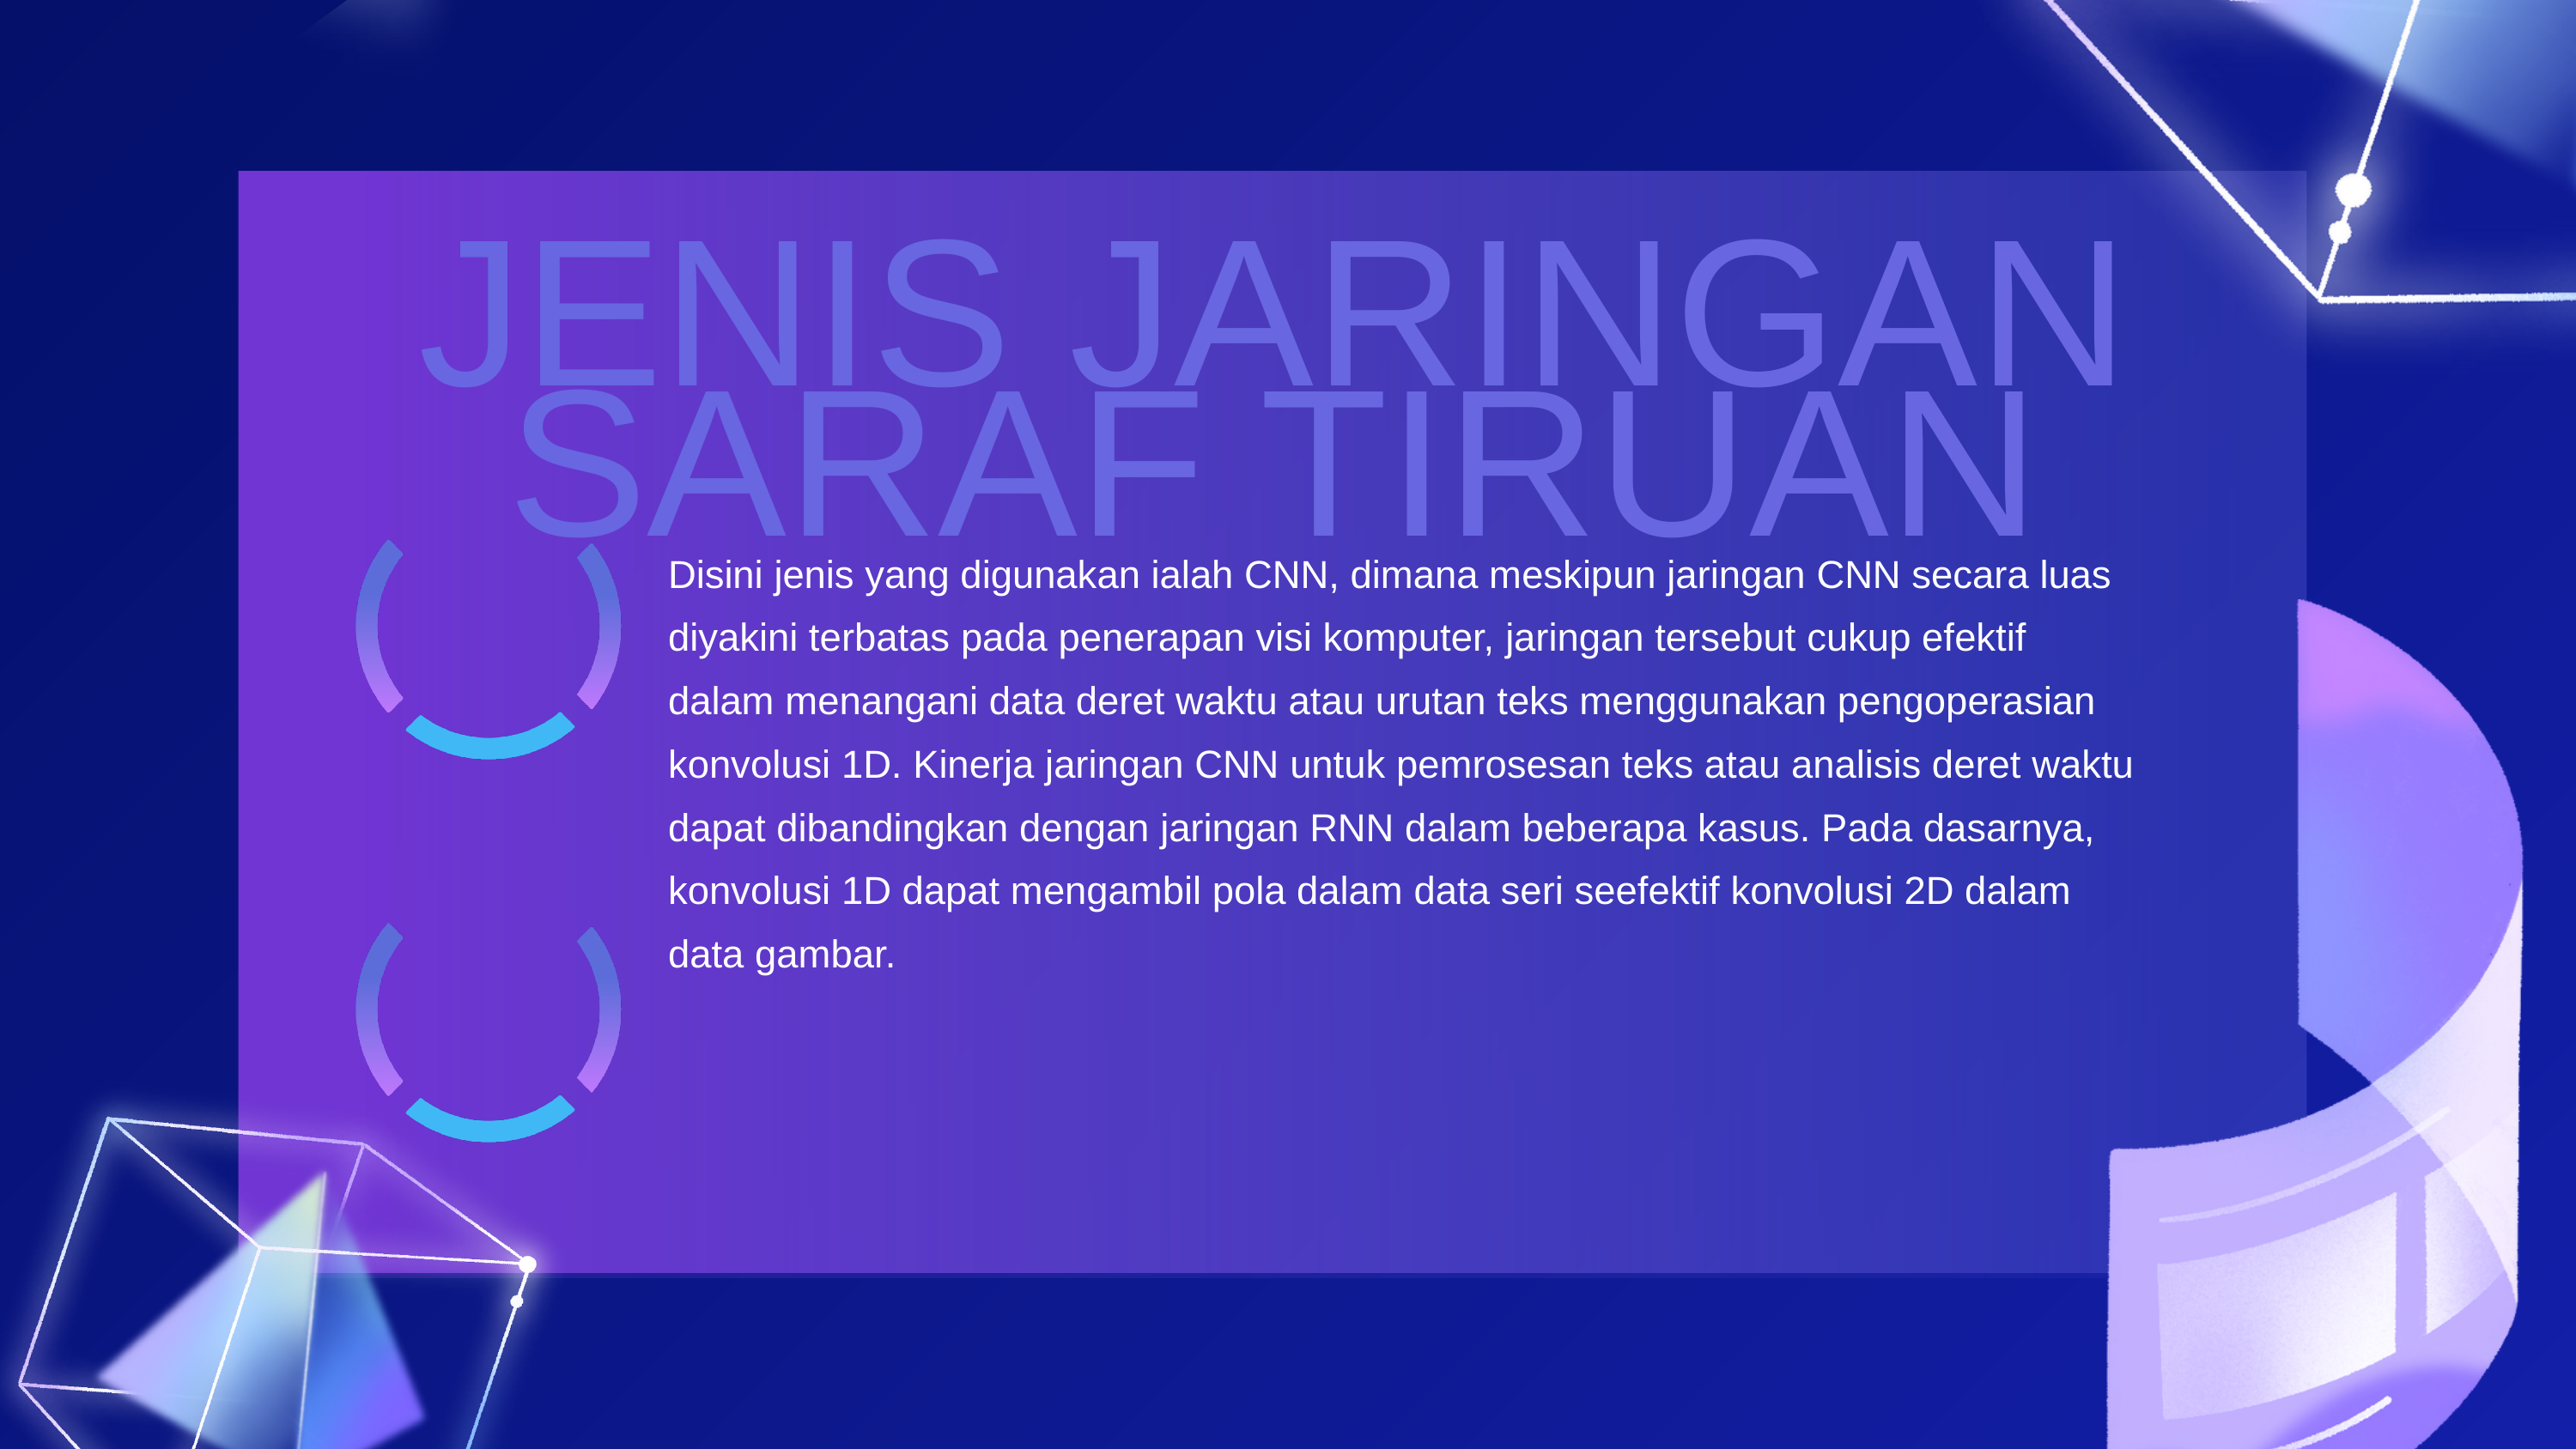

JENIS JARINGAN SARAF TIRUAN
Disini jenis yang digunakan ialah CNN, dimana meskipun jaringan CNN secara luas diyakini terbatas pada penerapan visi komputer, jaringan tersebut cukup efektif dalam menangani data deret waktu atau urutan teks menggunakan pengoperasian konvolusi 1D. Kinerja jaringan CNN untuk pemrosesan teks atau analisis deret waktu dapat dibandingkan dengan jaringan RNN dalam beberapa kasus. Pada dasarnya, konvolusi 1D dapat mengambil pola dalam data seri seefektif konvolusi 2D dalam data gambar.